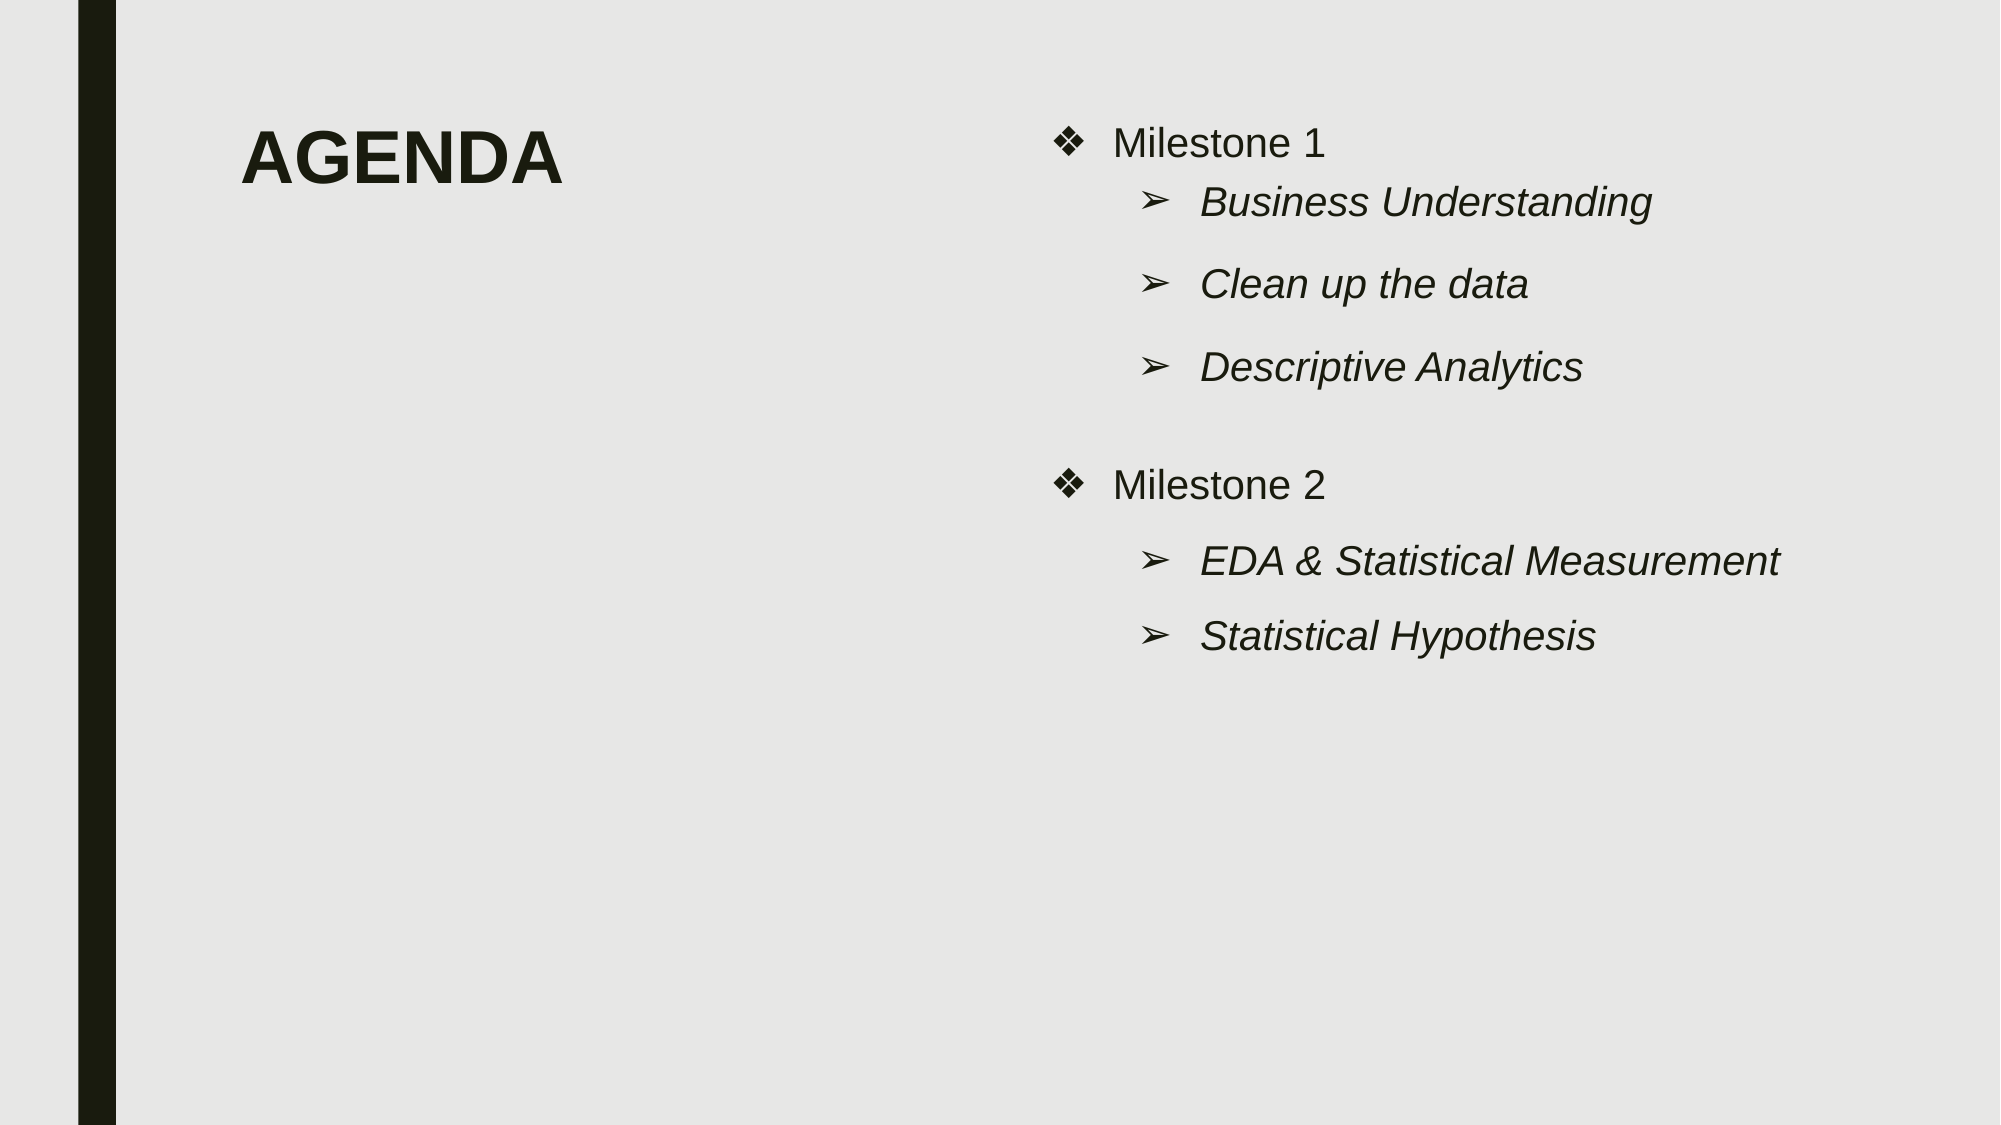

# AGENDA
Milestone 1
Business Understanding
Clean up the data
Descriptive Analytics

Milestone 2
EDA & Statistical Measurement
Statistical Hypothesis